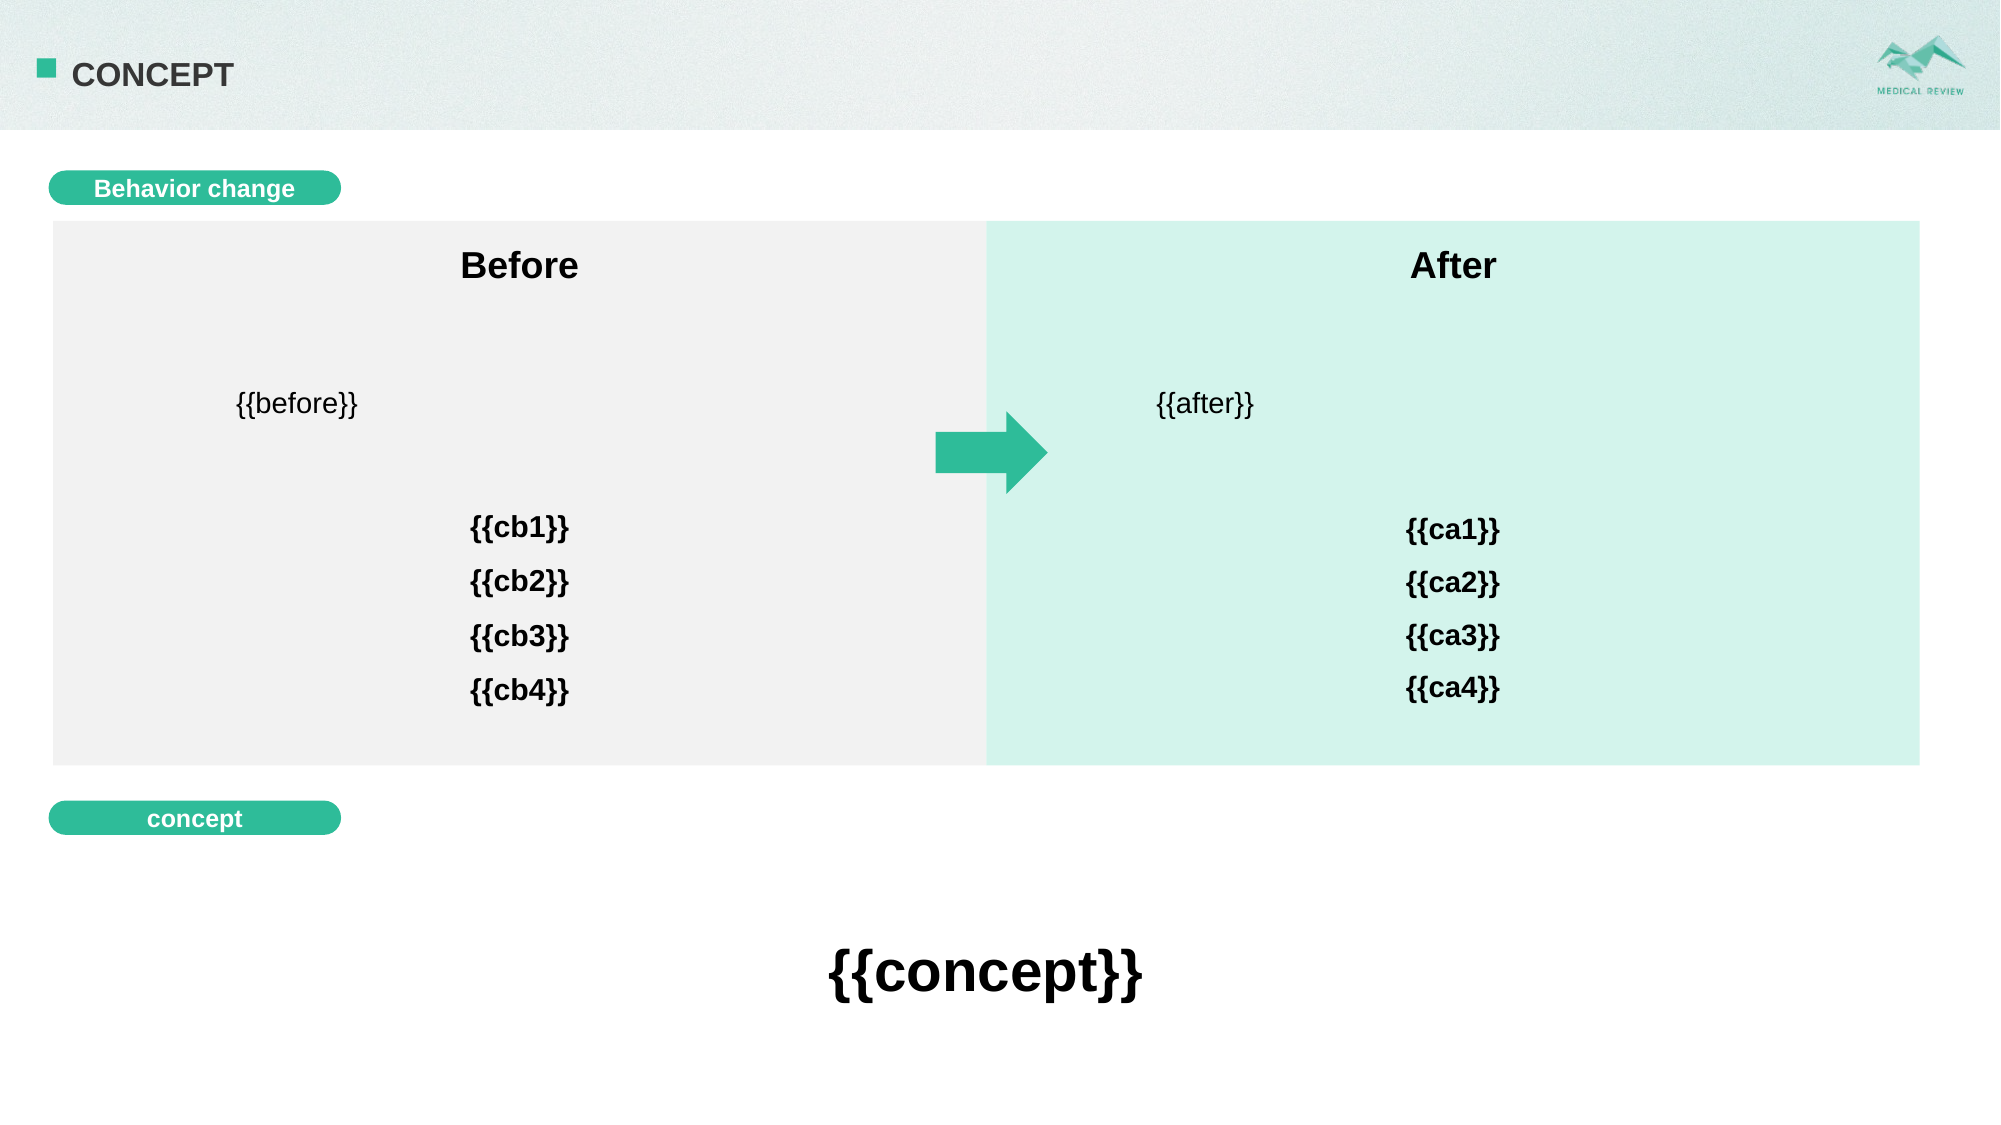

CONCEPT
Behavior change

Before
After
{{before}}
{{after}}

{{cb1}}
{{cb2}}
{{cb3}}
{{cb4}}
{{ca1}}
{{ca2}}
{{ca3}}
{{ca4}}
concept
{{concept}}